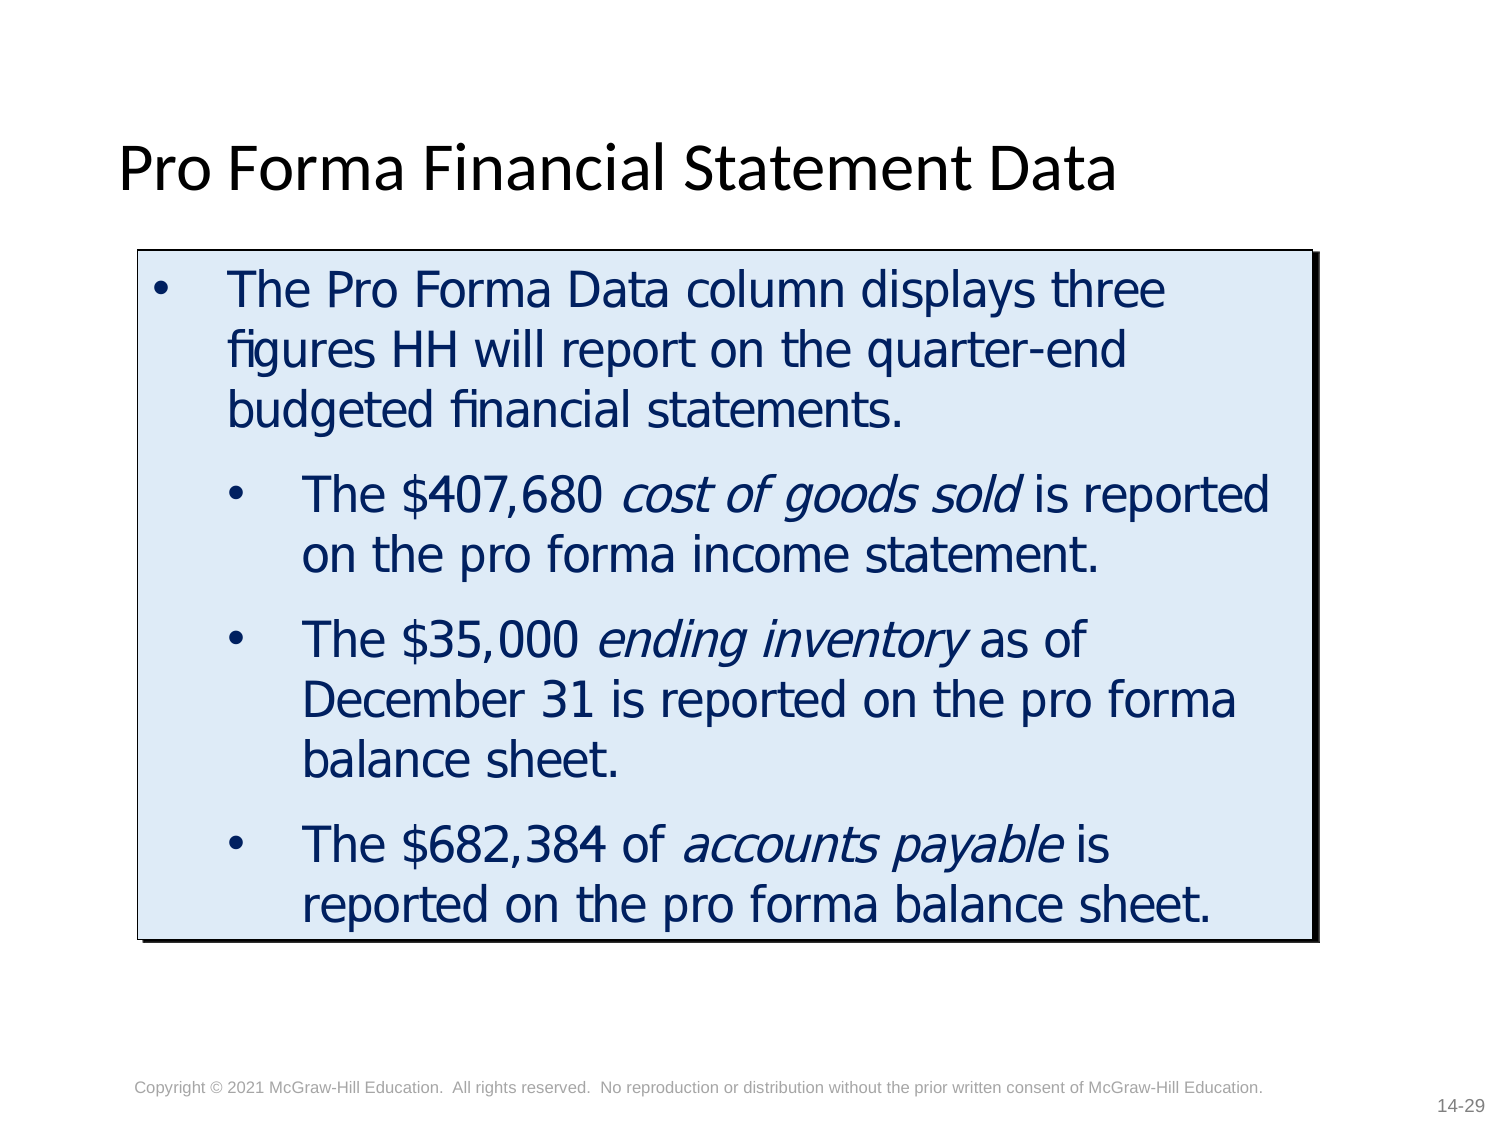

# Pro Forma Financial Statement Data
The Pro Forma Data column displays three figures HH will report on the quarter-end budgeted financial statements.
The $407,680 cost of goods sold is reported on the pro forma income statement.
The $35,000 ending inventory as of December 31 is reported on the pro forma balance sheet.
The $682,384 of accounts payable is reported on the pro forma balance sheet.